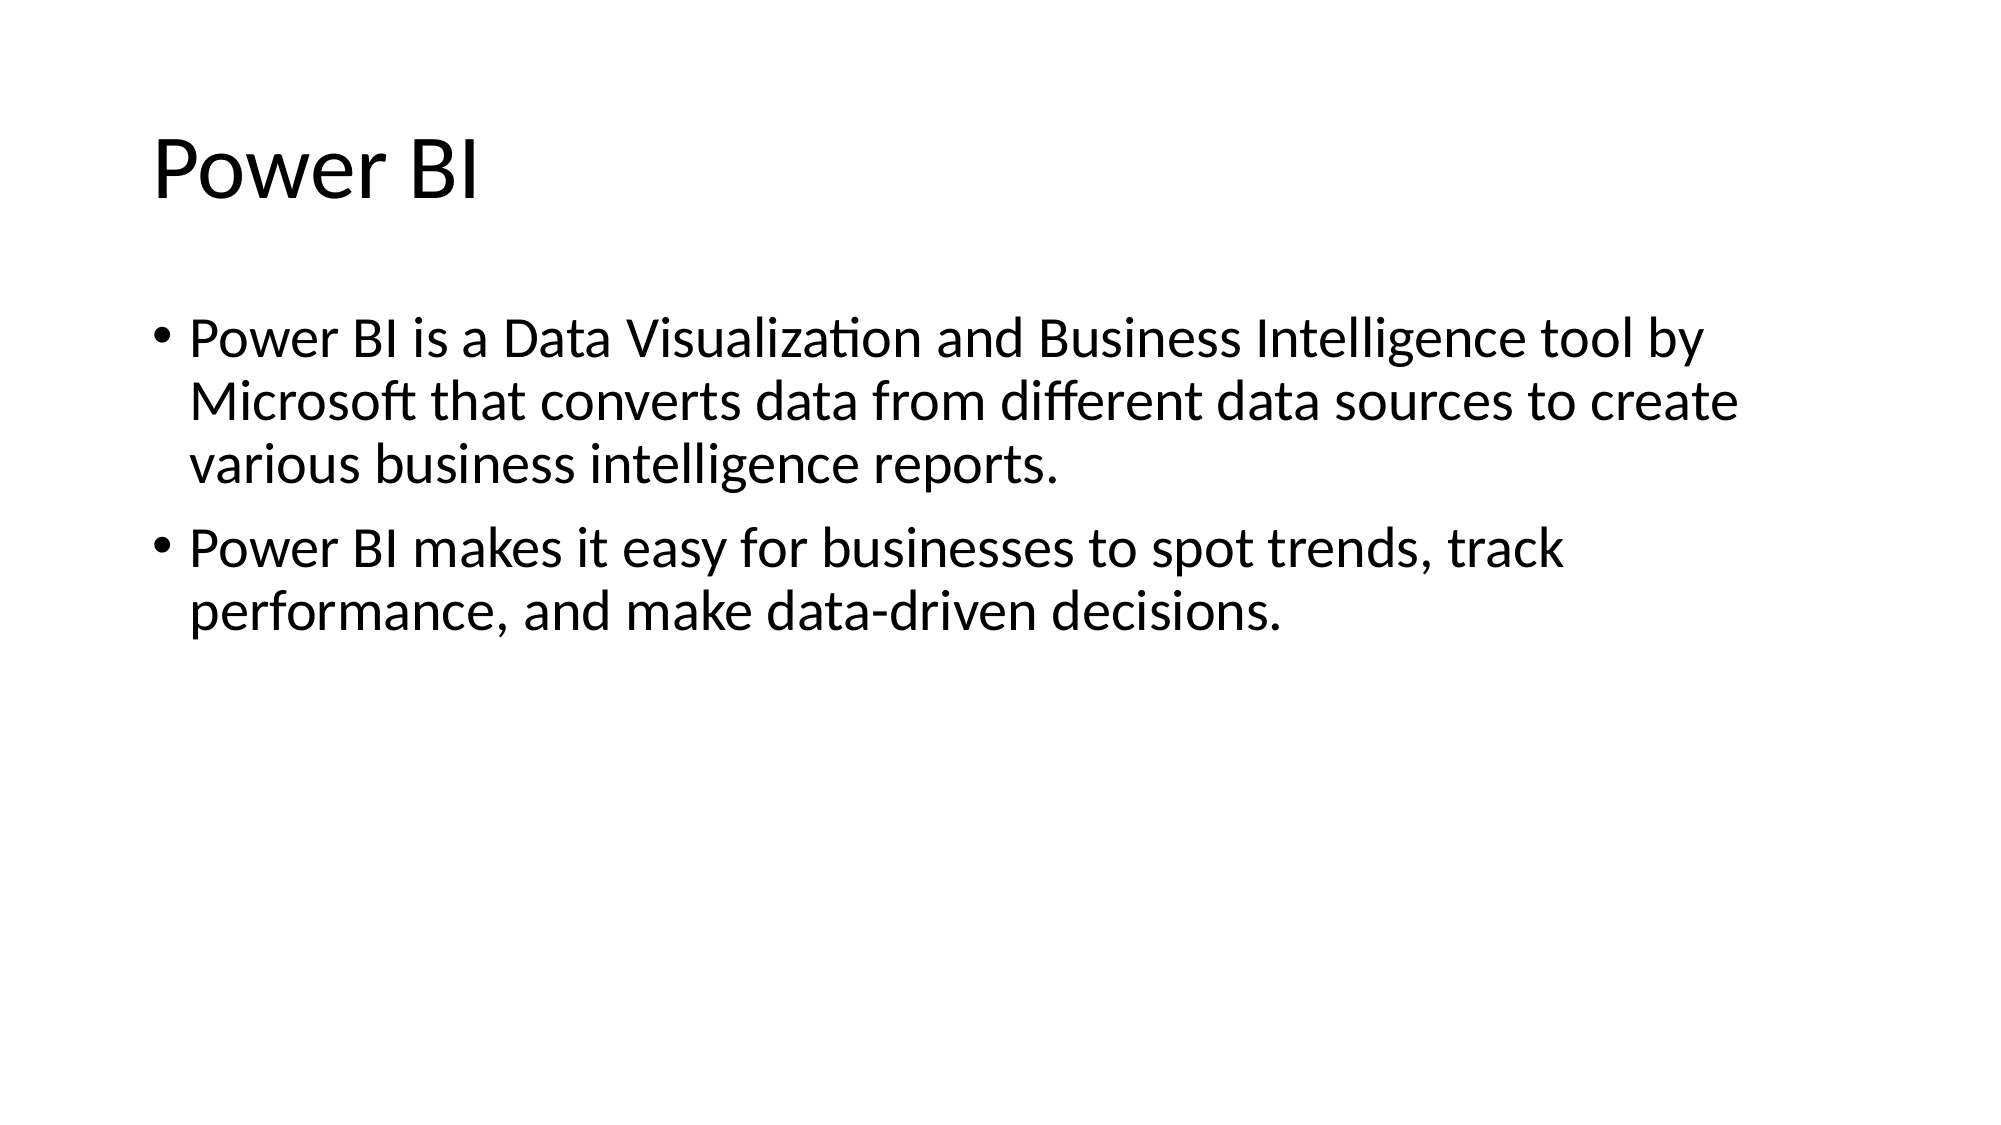

# Power BI
Power BI is a Data Visualization and Business Intelligence tool by Microsoft that converts data from different data sources to create various business intelligence reports.
Power BI makes it easy for businesses to spot trends, track performance, and make data-driven decisions.